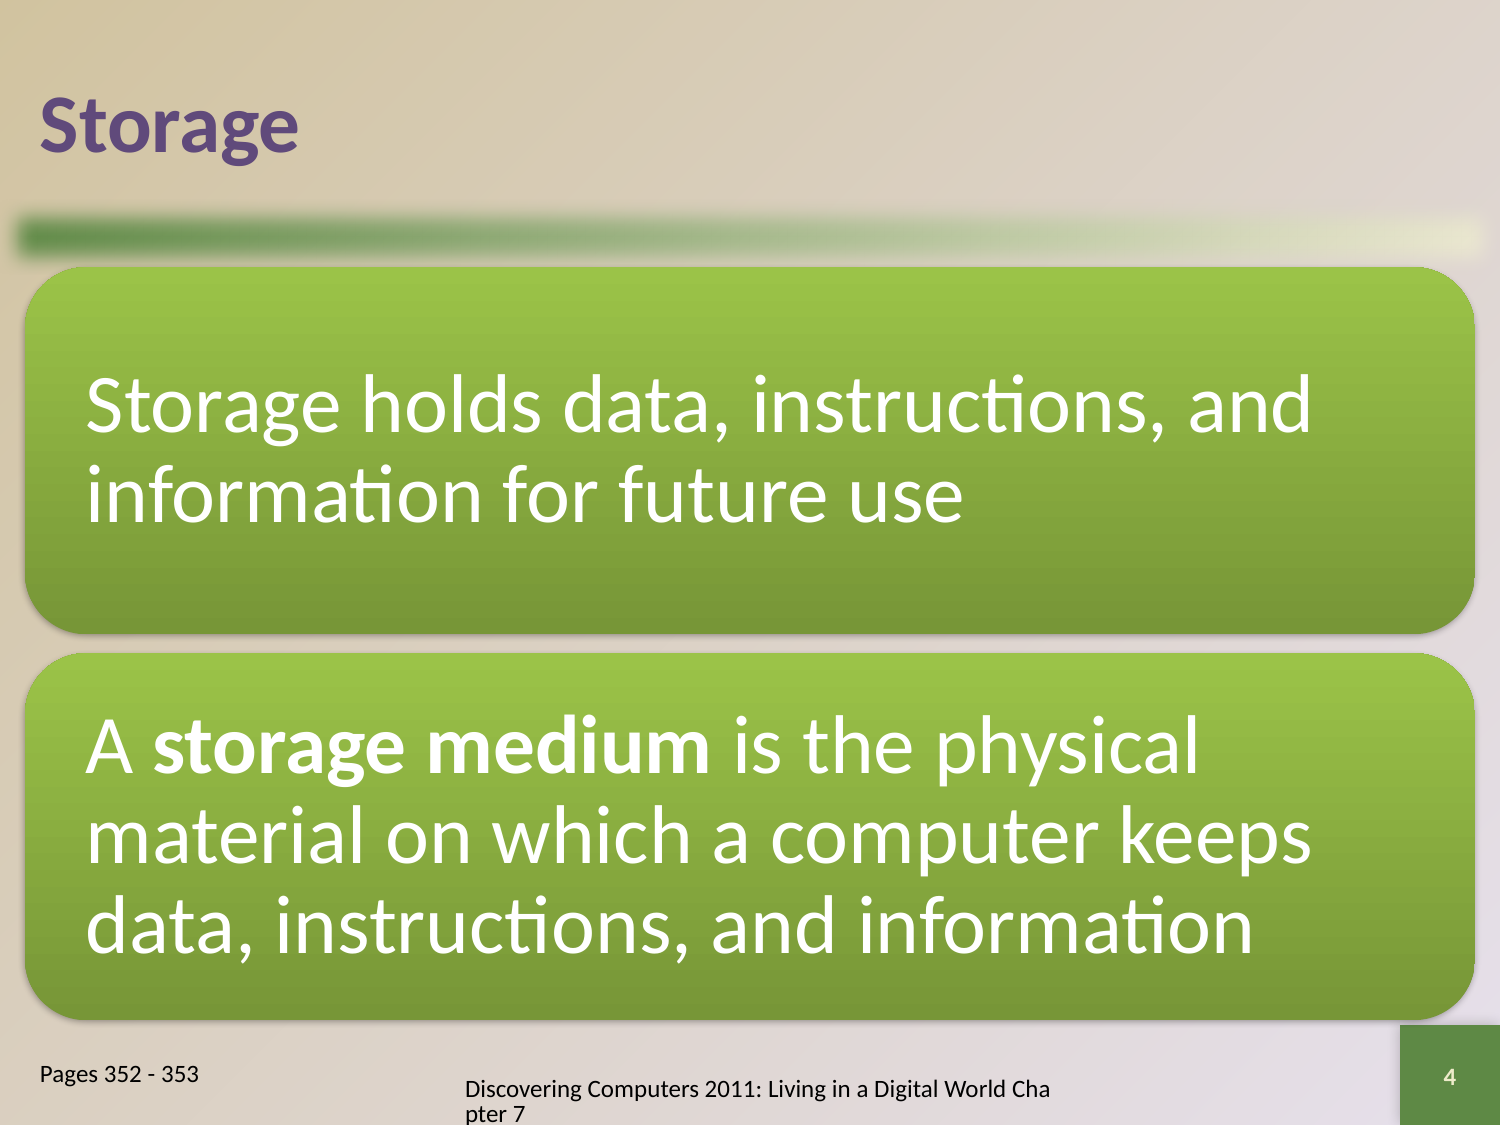

# Storage
Storage holds data, instructions, and information for future use
A storage medium is the physical material on which a computer keeps data, instructions, and information
4
Pages 352 - 353
Discovering Computers 2011: Living in a Digital World Chapter 7